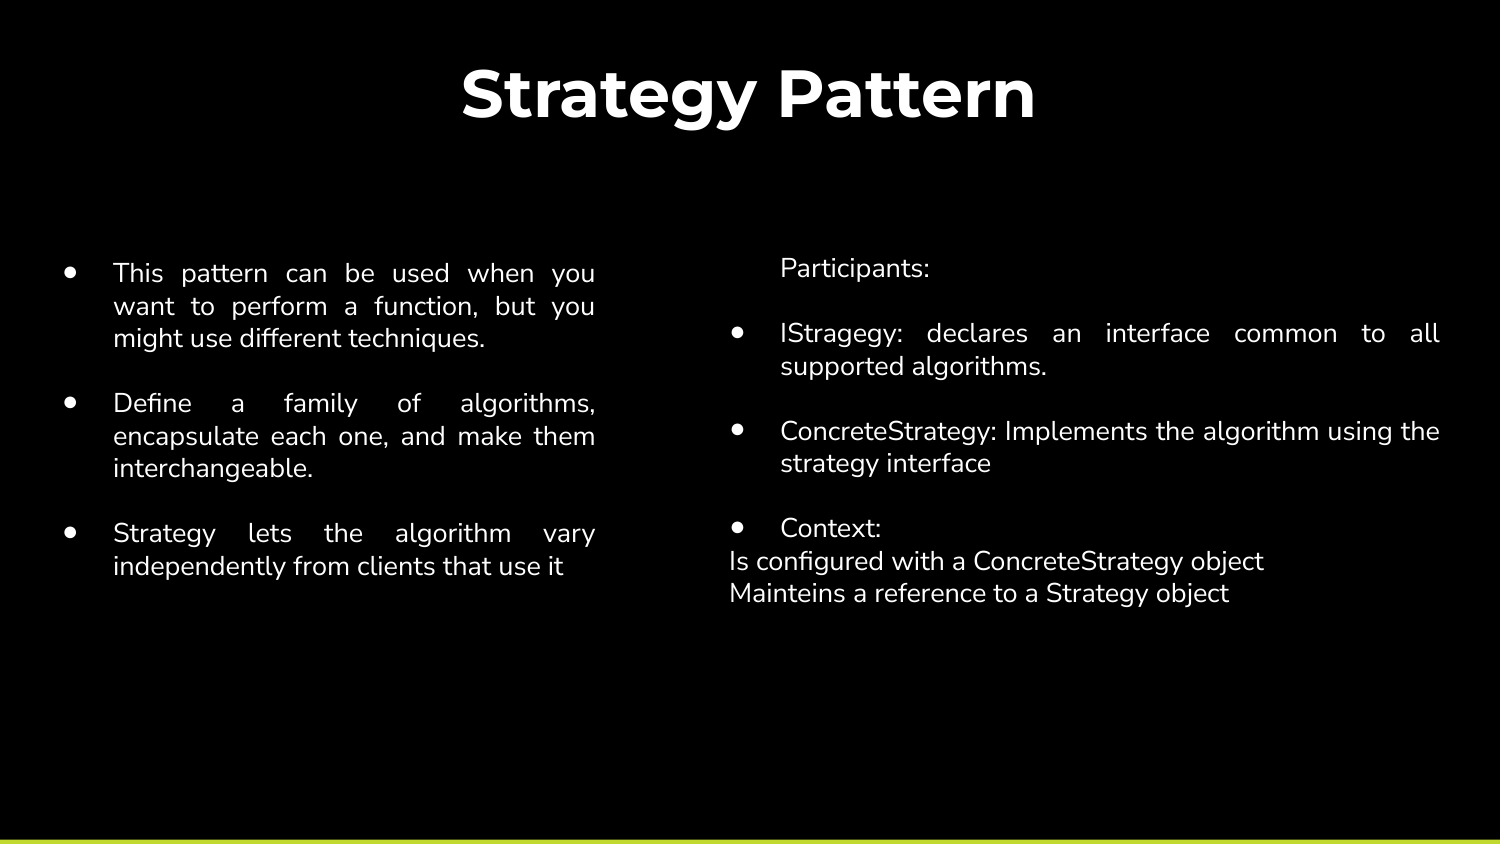

Strategy Pattern
Participants:

IStragegy: declares an interface common to all supported algorithms.

ConcreteStrategy: Implements the algorithm using the strategy interface

Context:
Is configured with a ConcreteStrategy object
Mainteins a reference to a Strategy object
This pattern can be used when you want to perform a function, but you might use different techniques.

Define a family of algorithms, encapsulate each one, and make them interchangeable.

Strategy lets the algorithm vary independently from clients that use it